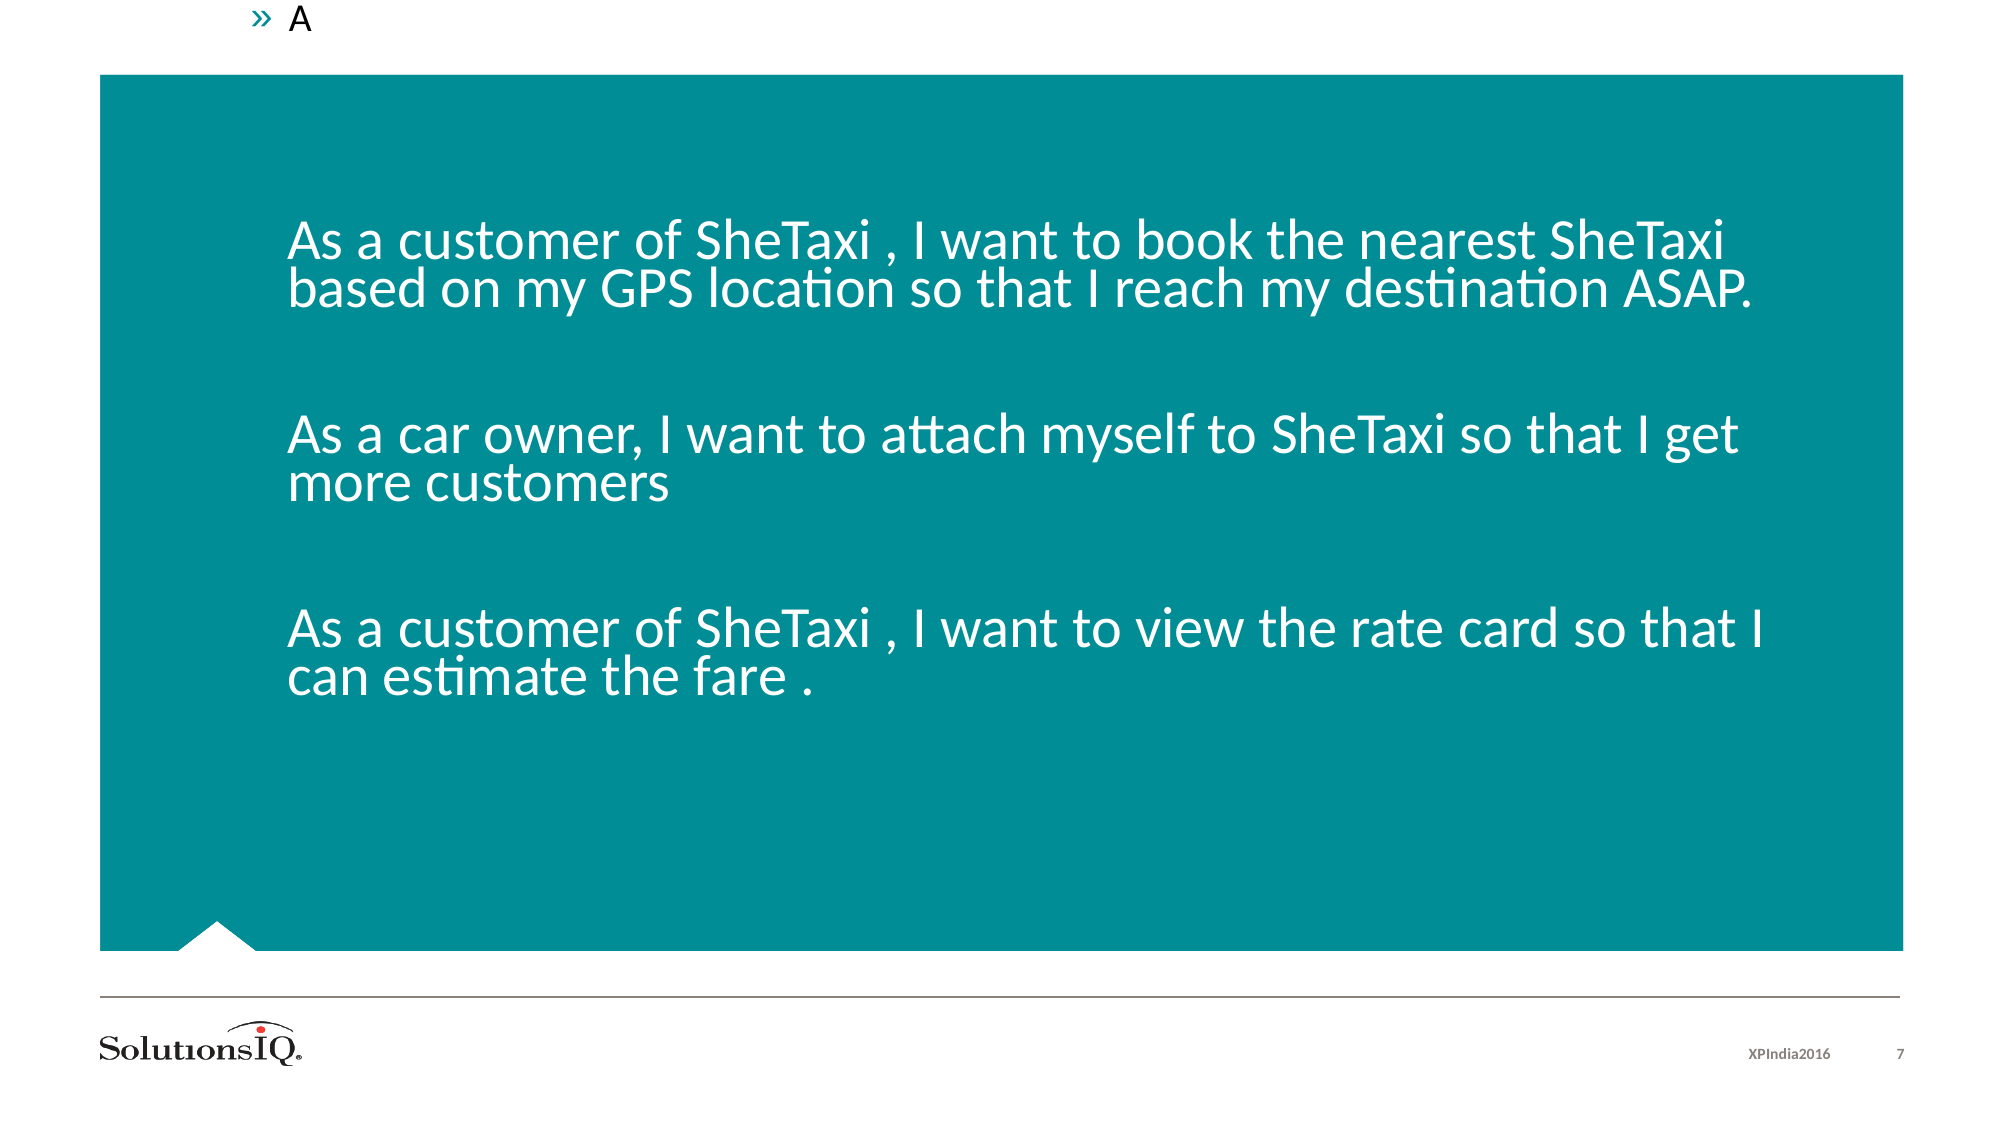

A
As a customer of SheTaxi , I want to book the nearest SheTaxi based on my GPS location so that I reach my destination ASAP.

As a car owner, I want to attach myself to SheTaxi so that I get more customers

As a customer of SheTaxi , I want to view the rate card so that I can estimate the fare .

XPIndia2016
7